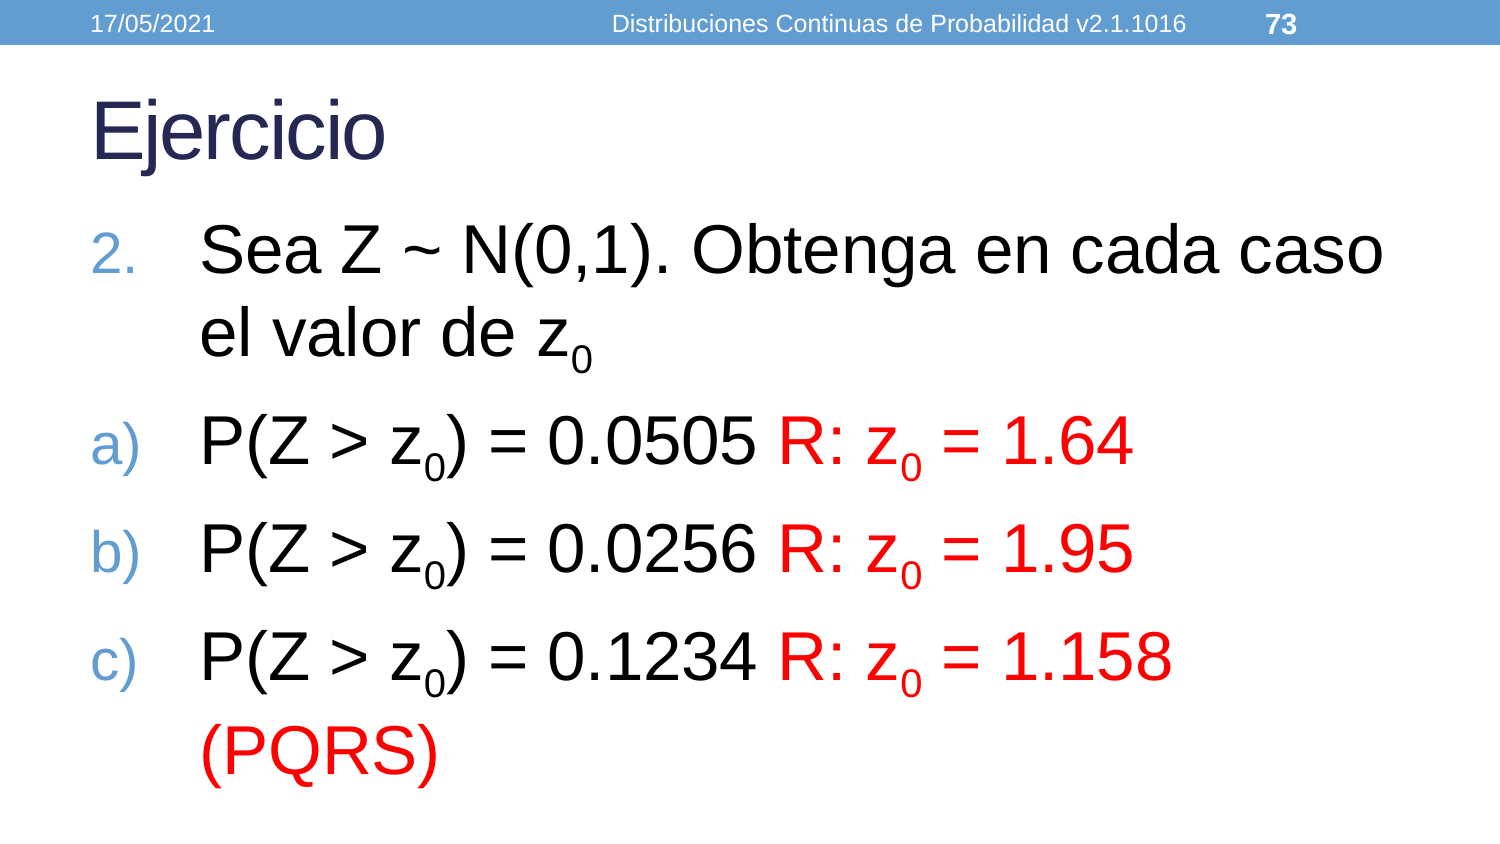

17/05/2021
Distribuciones Continuas de Probabilidad v2.1.1016
73
# Ejercicio
Sea Z ~ N(0,1). Obtenga en cada caso el valor de z0
P(Z > z0) = 0.0505 R: z0 = 1.64
P(Z > z0) = 0.0256 R: z0 = 1.95
P(Z > z0) = 0.1234 R: z0 = 1.158 (PQRS)